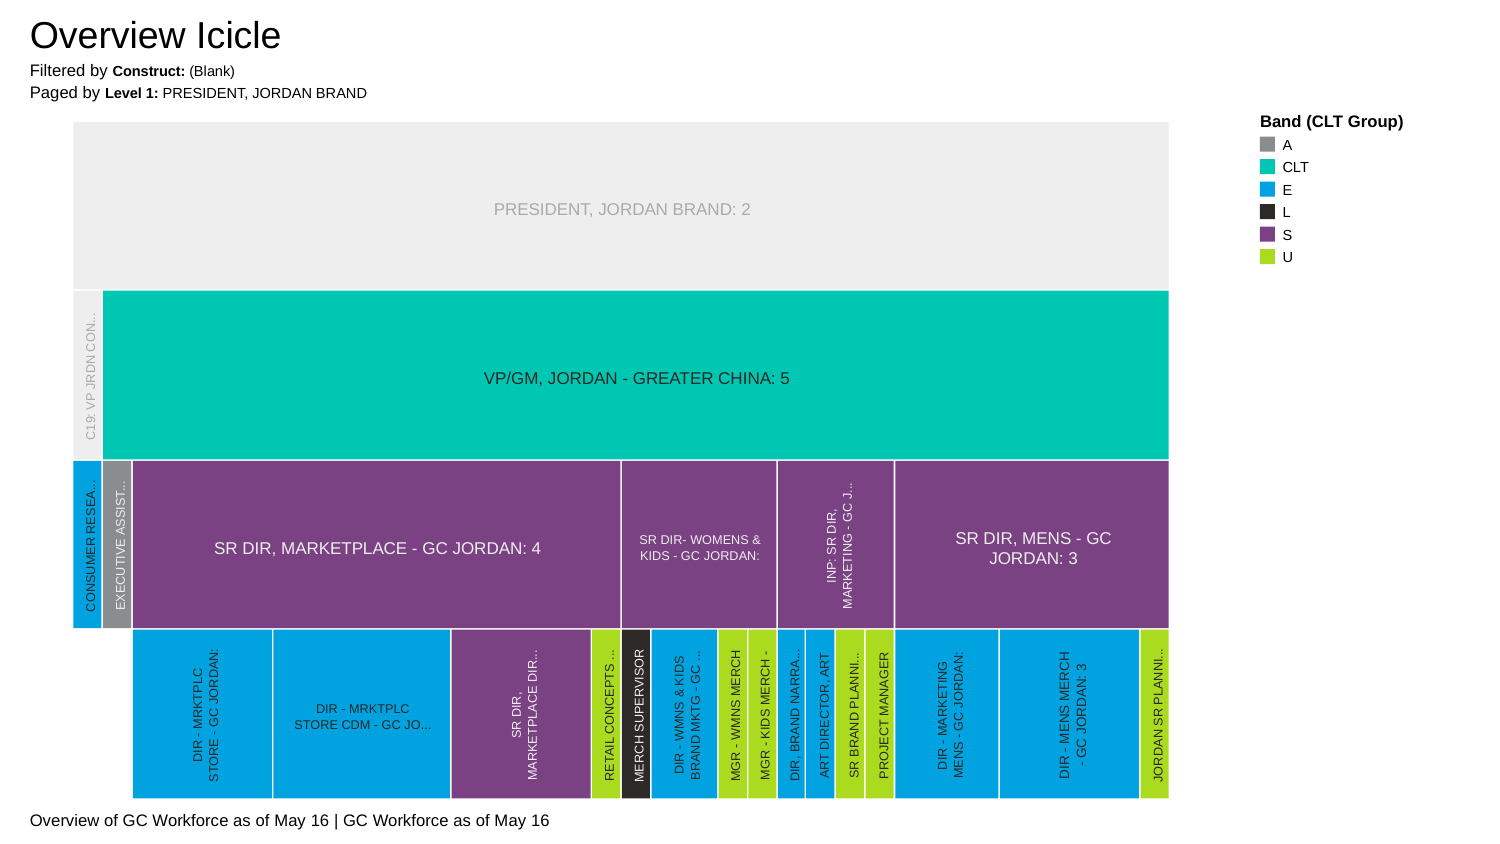

Overview Icicle
Filtered by Construct: (Blank)
Paged by Level 1: PRESIDENT, JORDAN BRAND
Band (CLT Group)

A

CLT

E

L

S

U

PRESIDENT, JORDAN BRAND: 2

VP/GM, JORDAN - GREATER CHINA: 5
C19: VP JRDN CON...

SR DIR, MENS - GC
SR DIR- WOMENS &
SR DIR, MARKETPLACE - GC JORDAN: 4
CONSUMER RESEA...
EXECUTIVE ASSIST...
MARKETING - GC J...
INP: SR DIR,
KIDS - GC JORDAN:
JORDAN: 3

DIR - MRKTPLC
DIR - MENS MERCH
- GC JORDAN: 3
STORE - GC JORDAN:
DIR - MRKTPLC
MARKETPLACE DIR...
SR DIR,
RETAIL CONCEPTS ...
MERCH SUPERVISOR
DIR - WMNS & KIDS
BRAND MKTG - GC ...
MGR - WMNS MERCH
MGR - KIDS MERCH -
DIR, BRAND NARRA...
ART DIRECTOR, ART
SR BRAND PLANNI...
PROJECT MANAGER
DIR - MARKETING
MENS - GC JORDAN:
JORDAN SR PLANNI...
STORE CDM - GC JO...
Overview of GC Workforce as of May 16 | GC Workforce as of May 16